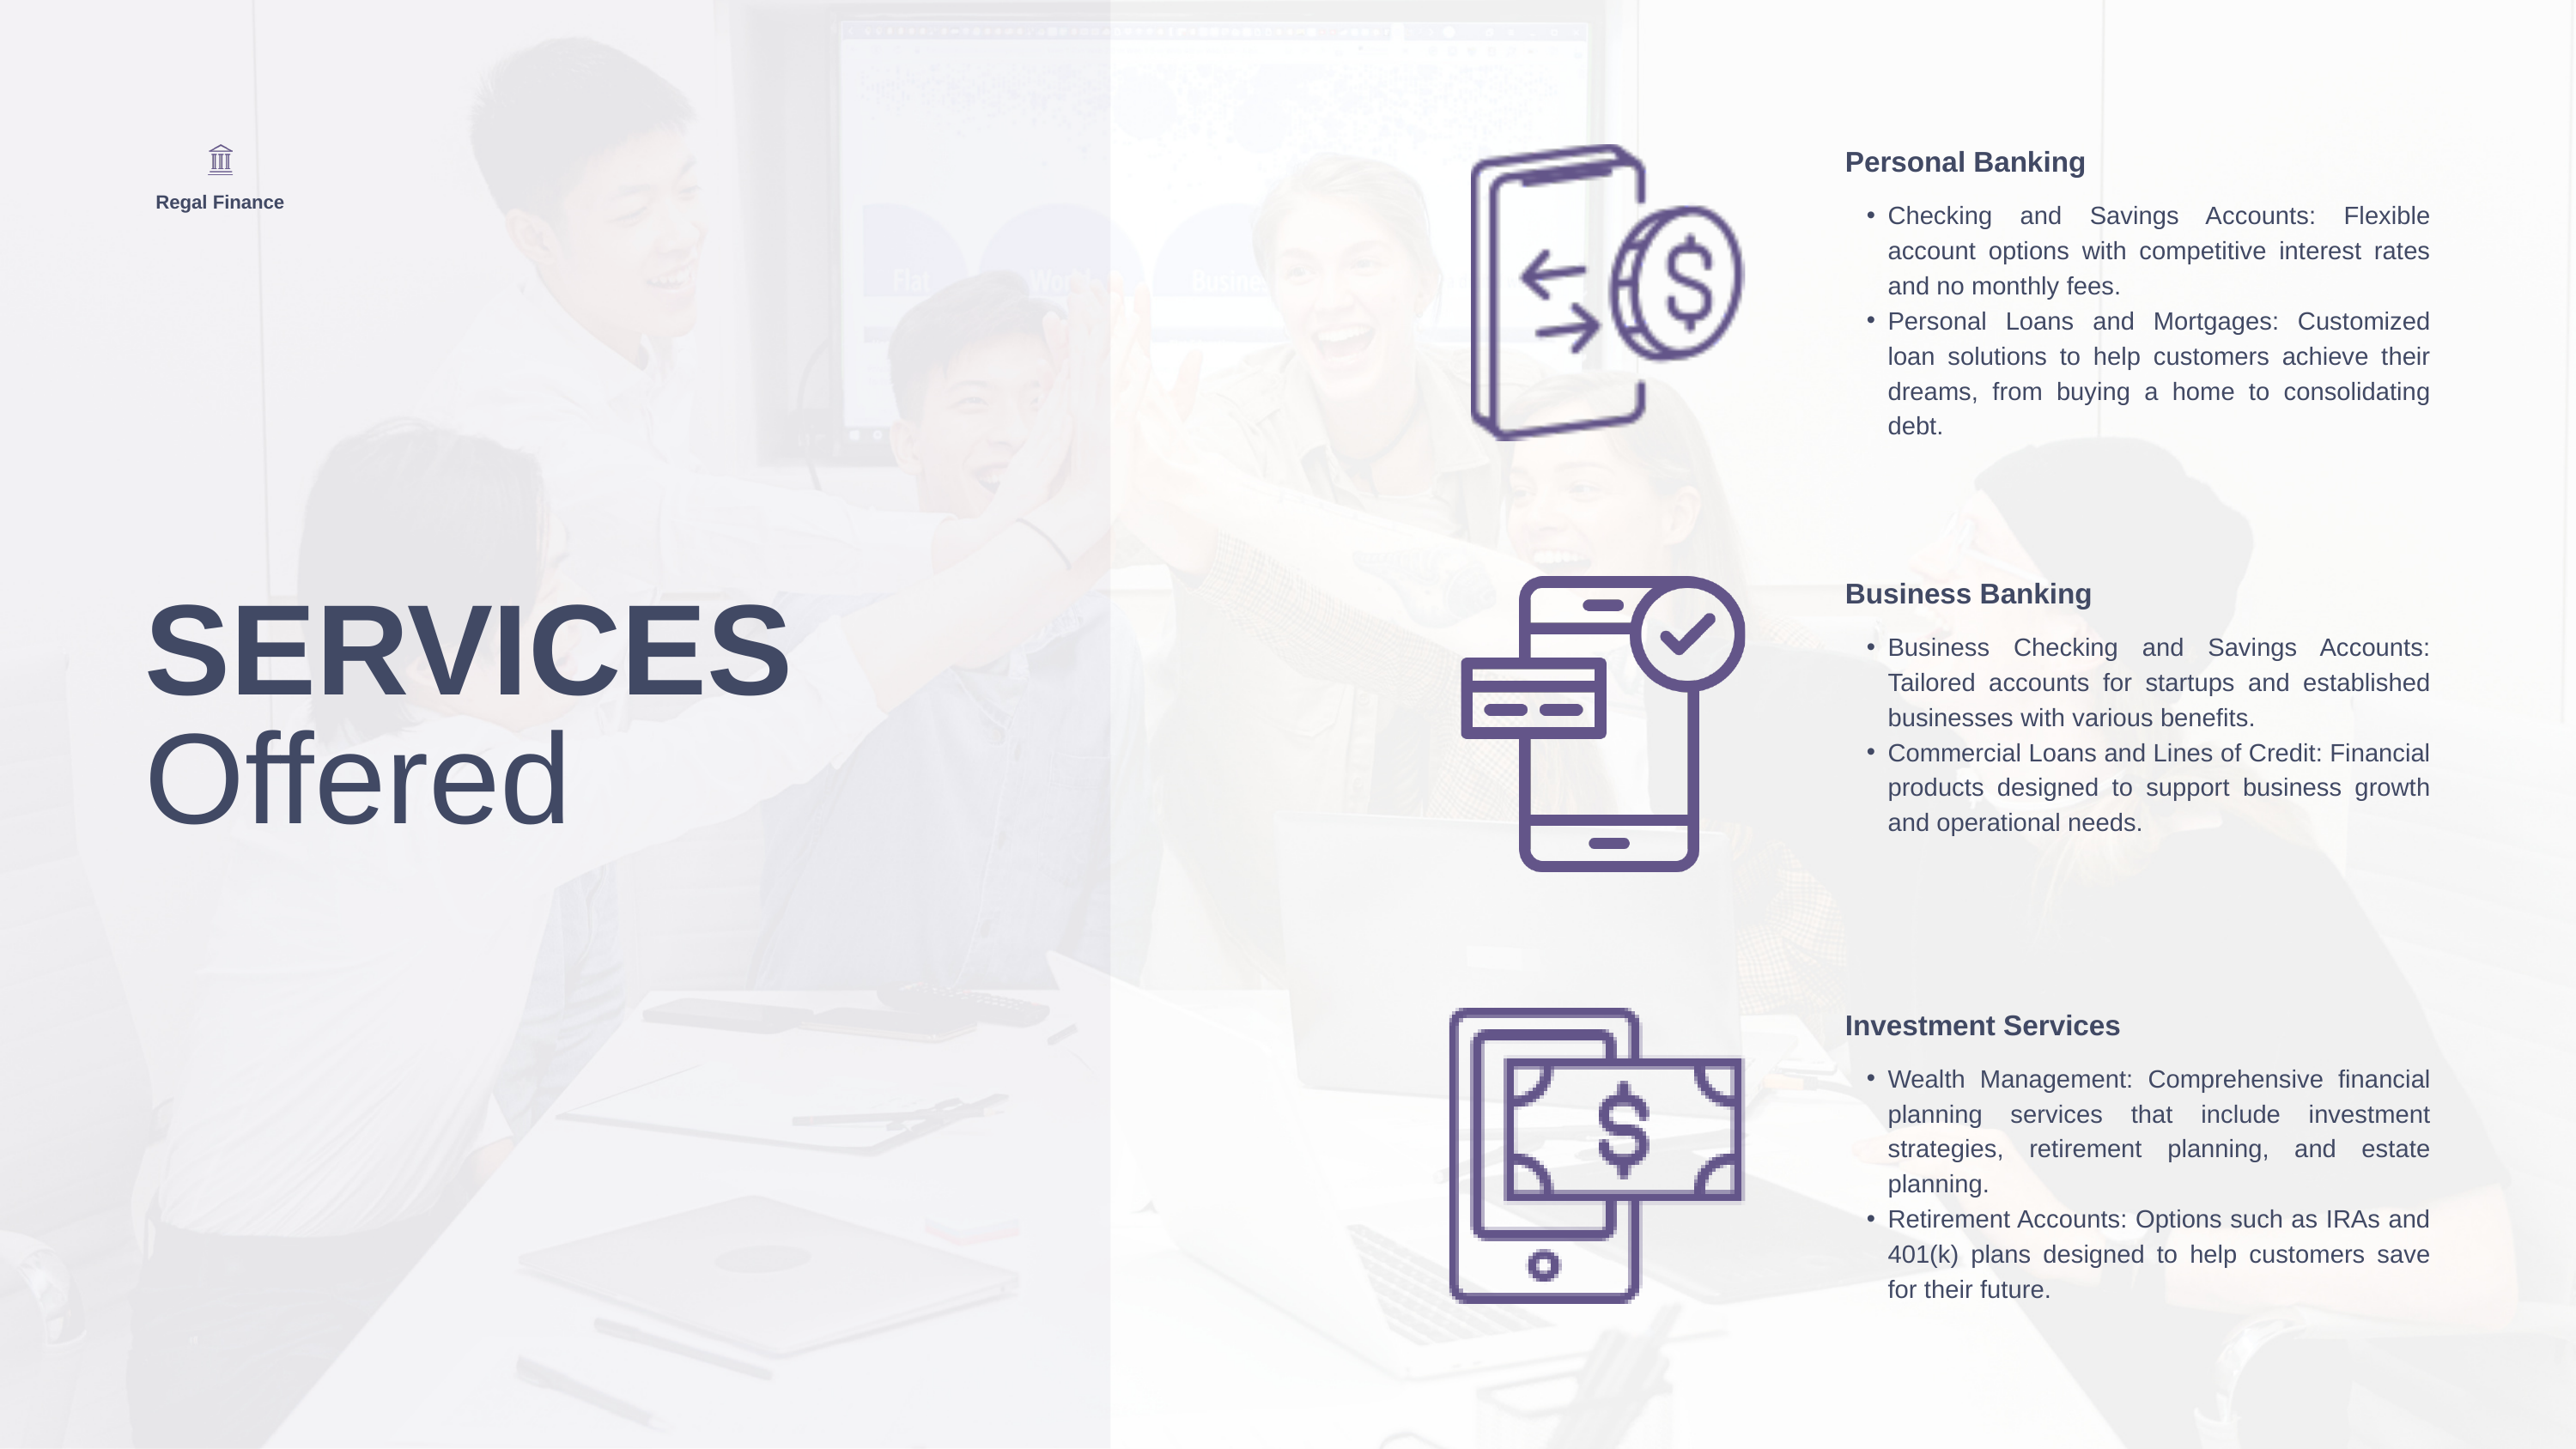

Personal Banking

Regal Finance

Checking and Savings Accounts: Flexible account options with competitive interest rates and no monthly fees.
Personal Loans and Mortgages: Customized loan solutions to help customers achieve their dreams, from buying a home to consolidating debt.
Business Banking

SERVICES
Business Checking and Savings Accounts: Tailored accounts for startups and established businesses with various benefits.
Commercial Loans and Lines of Credit: Financial products designed to support business growth and operational needs.
Offered
Investment Services

Wealth Management: Comprehensive financial planning services that include investment strategies, retirement planning, and estate planning.
Retirement Accounts: Options such as IRAs and 401(k) plans designed to help customers save for their future.